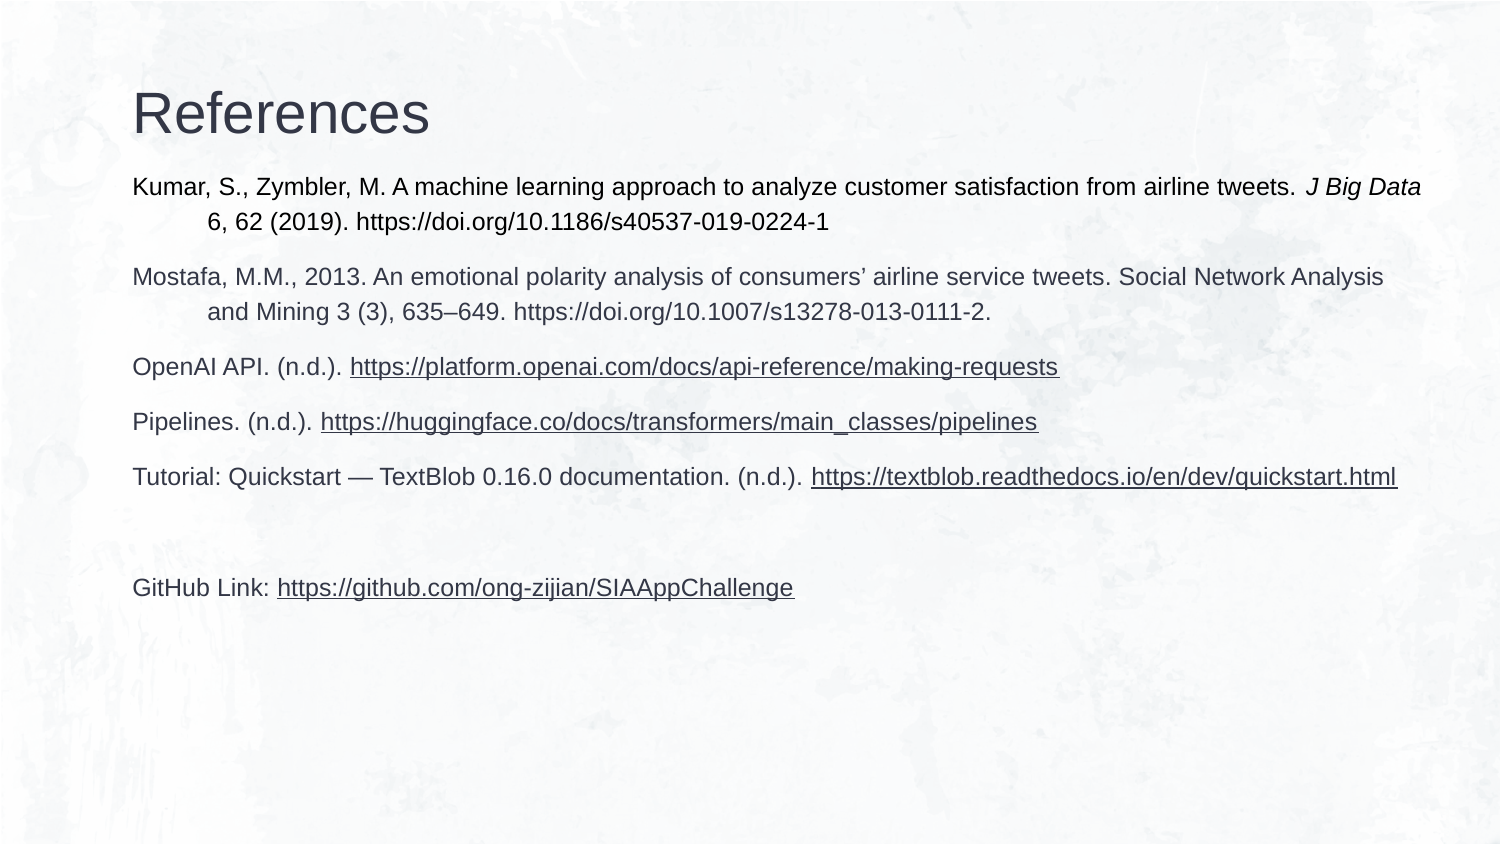

# References
Kumar, S., Zymbler, M. A machine learning approach to analyze customer satisfaction from airline tweets. J Big Data 6, 62 (2019). https://doi.org/10.1186/s40537-019-0224-1
Mostafa, M.M., 2013. An emotional polarity analysis of consumers’ airline service tweets. Social Network Analysis and Mining 3 (3), 635–649. https://doi.org/10.1007/s13278-013-0111-2.
OpenAI API. (n.d.). https://platform.openai.com/docs/api-reference/making-requests
Pipelines. (n.d.). https://huggingface.co/docs/transformers/main_classes/pipelines
Tutorial: Quickstart — TextBlob 0.16.0 documentation. (n.d.). https://textblob.readthedocs.io/en/dev/quickstart.html

GitHub Link: https://github.com/ong-zijian/SIAAppChallenge